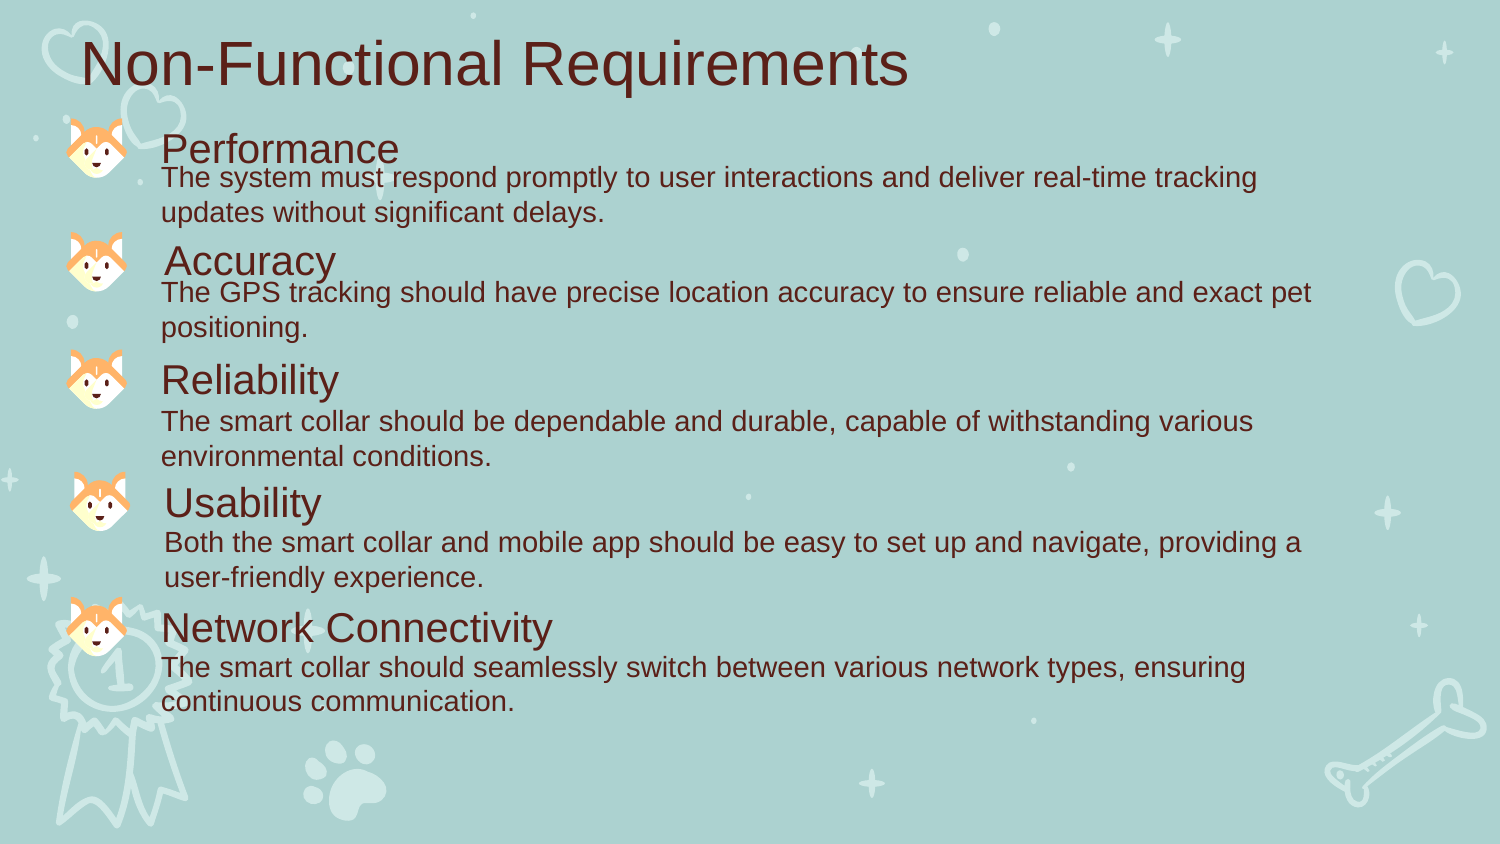

# Non-Functional Requirements
Performance

The system must respond promptly to user interactions and deliver real-time tracking updates without significant delays.
Accuracy

The GPS tracking should have precise location accuracy to ensure reliable and exact pet positioning.
Reliability

The smart collar should be dependable and durable, capable of withstanding various environmental conditions.
Usability

Both the smart collar and mobile app should be easy to set up and navigate, providing a user-friendly experience.
Network Connectivity

The smart collar should seamlessly switch between various network types, ensuring continuous communication.